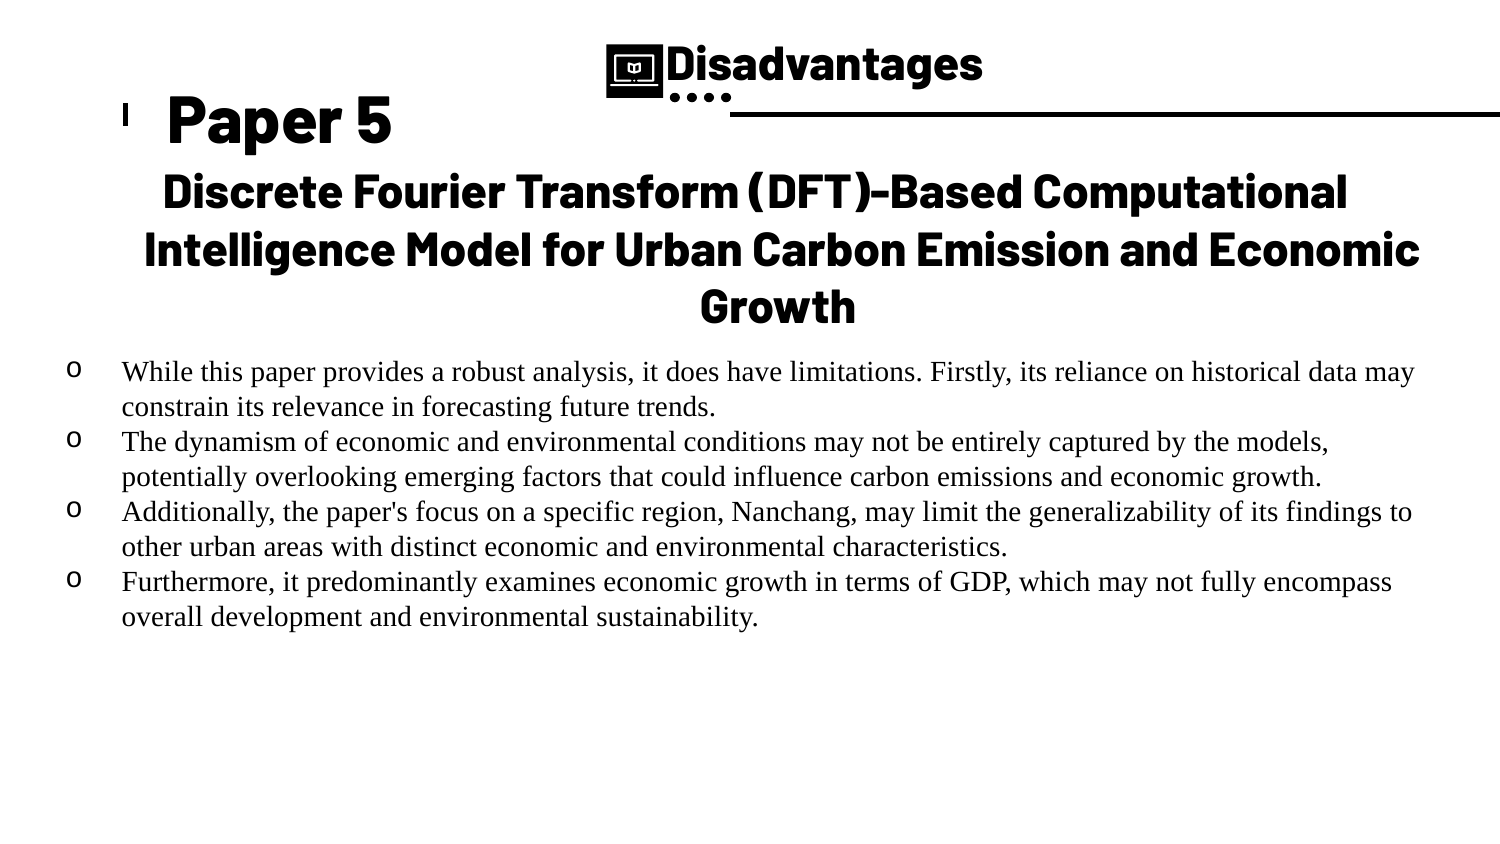

Disadvantages

# Paper 5

Discrete Fourier Transform (DFT)-Based Computational Intelligence Model for Urban Carbon Emission and Economic Growth

While this paper provides a robust analysis, it does have limitations. Firstly, its reliance on historical data may constrain its relevance in forecasting future trends.
The dynamism of economic and environmental conditions may not be entirely captured by the models, potentially overlooking emerging factors that could influence carbon emissions and economic growth.
Additionally, the paper's focus on a specific region, Nanchang, may limit the generalizability of its findings to other urban areas with distinct economic and environmental characteristics.
Furthermore, it predominantly examines economic growth in terms of GDP, which may not fully encompass overall development and environmental sustainability.